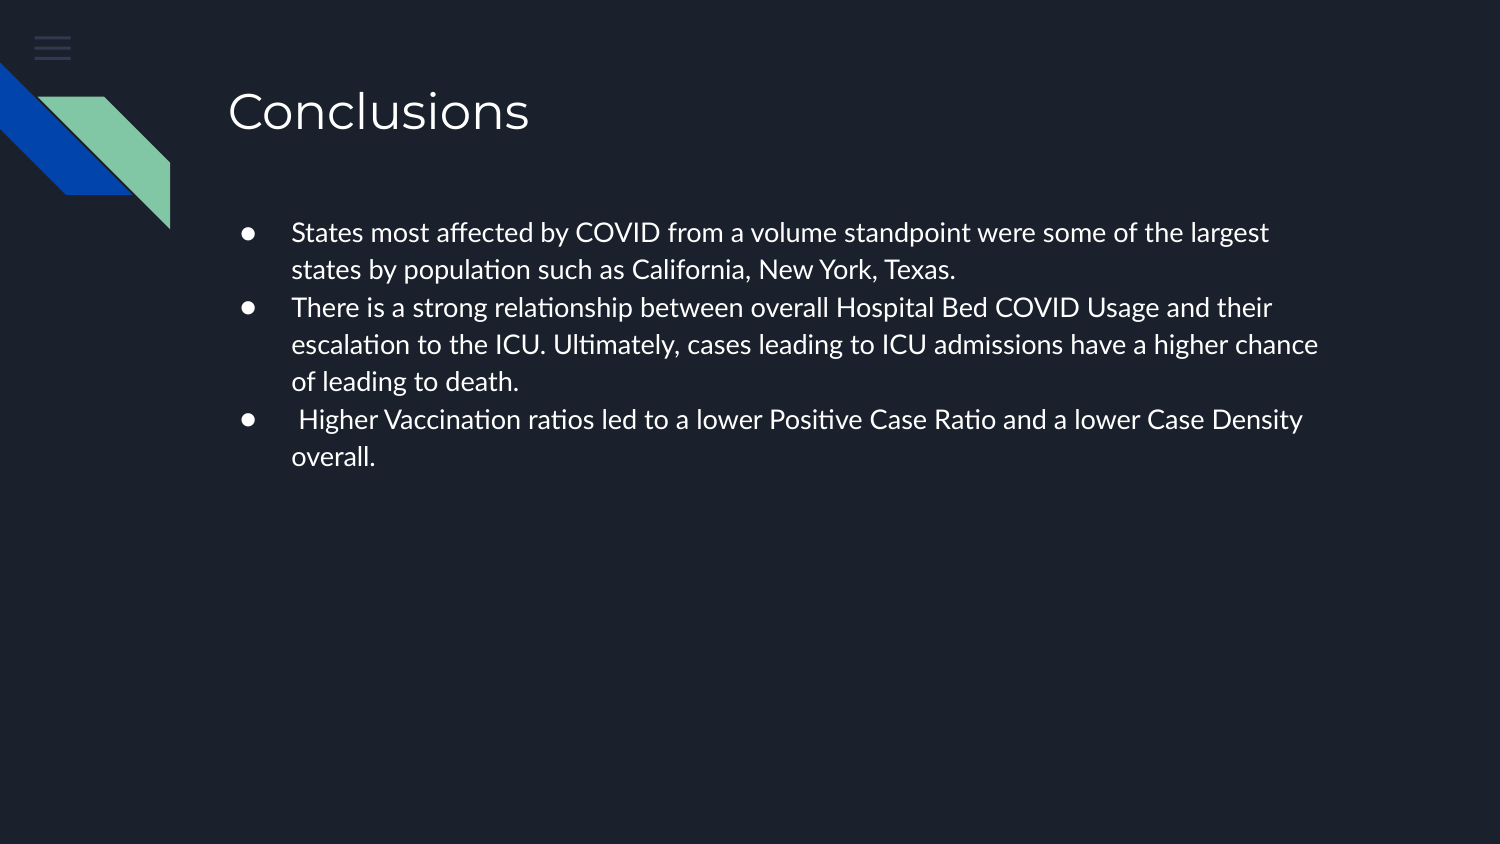

# Conclusions
States most affected by COVID from a volume standpoint were some of the largest states by population such as California, New York, Texas.
There is a strong relationship between overall Hospital Bed COVID Usage and their escalation to the ICU. Ultimately, cases leading to ICU admissions have a higher chance of leading to death.
 Higher Vaccination ratios led to a lower Positive Case Ratio and a lower Case Density overall.